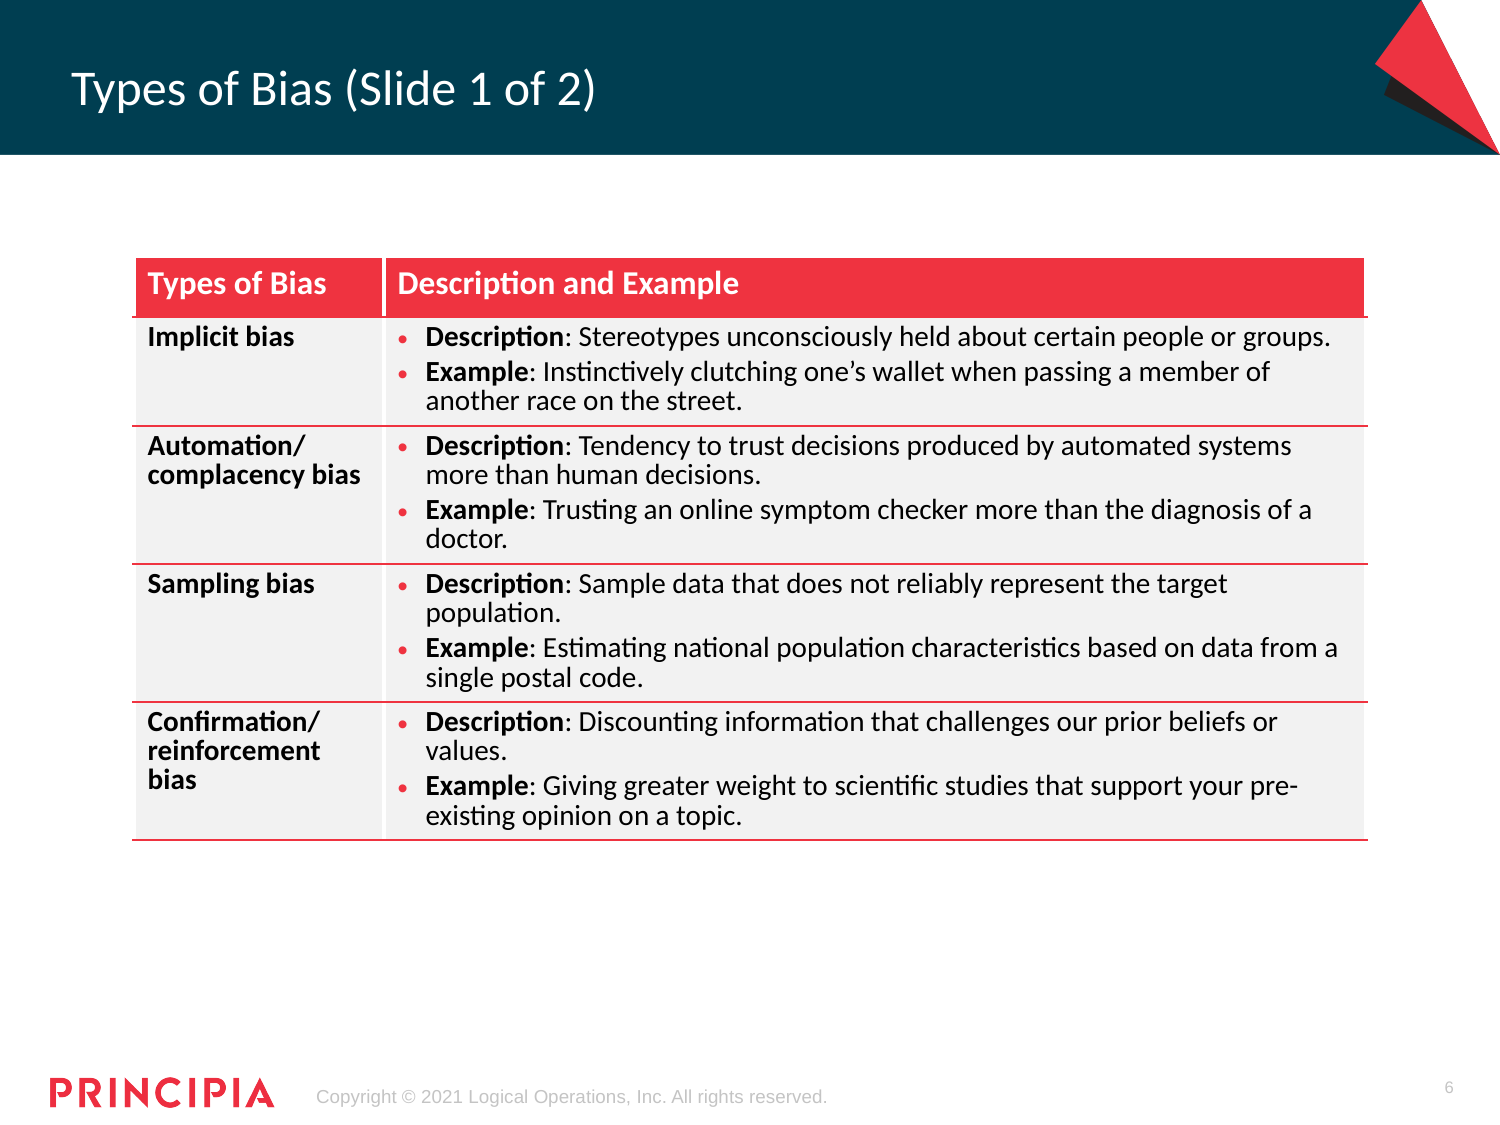

# Types of Bias (Slide 1 of 2)
| Types of Bias | Description and Example |
| --- | --- |
| Implicit bias | Description: Stereotypes unconsciously held about certain people or groups. Example: Instinctively clutching one’s wallet when passing a member of another race on the street. |
| Automation/ complacency bias | Description: Tendency to trust decisions produced by automated systems more than human decisions. Example: Trusting an online symptom checker more than the diagnosis of a doctor. |
| Sampling bias | Description: Sample data that does not reliably represent the target population. Example: Estimating national population characteristics based on data from a single postal code. |
| Confirmation/ reinforcement bias | Description: Discounting information that challenges our prior beliefs or values. Example: Giving greater weight to scientific studies that support your pre-existing opinion on a topic. |
6